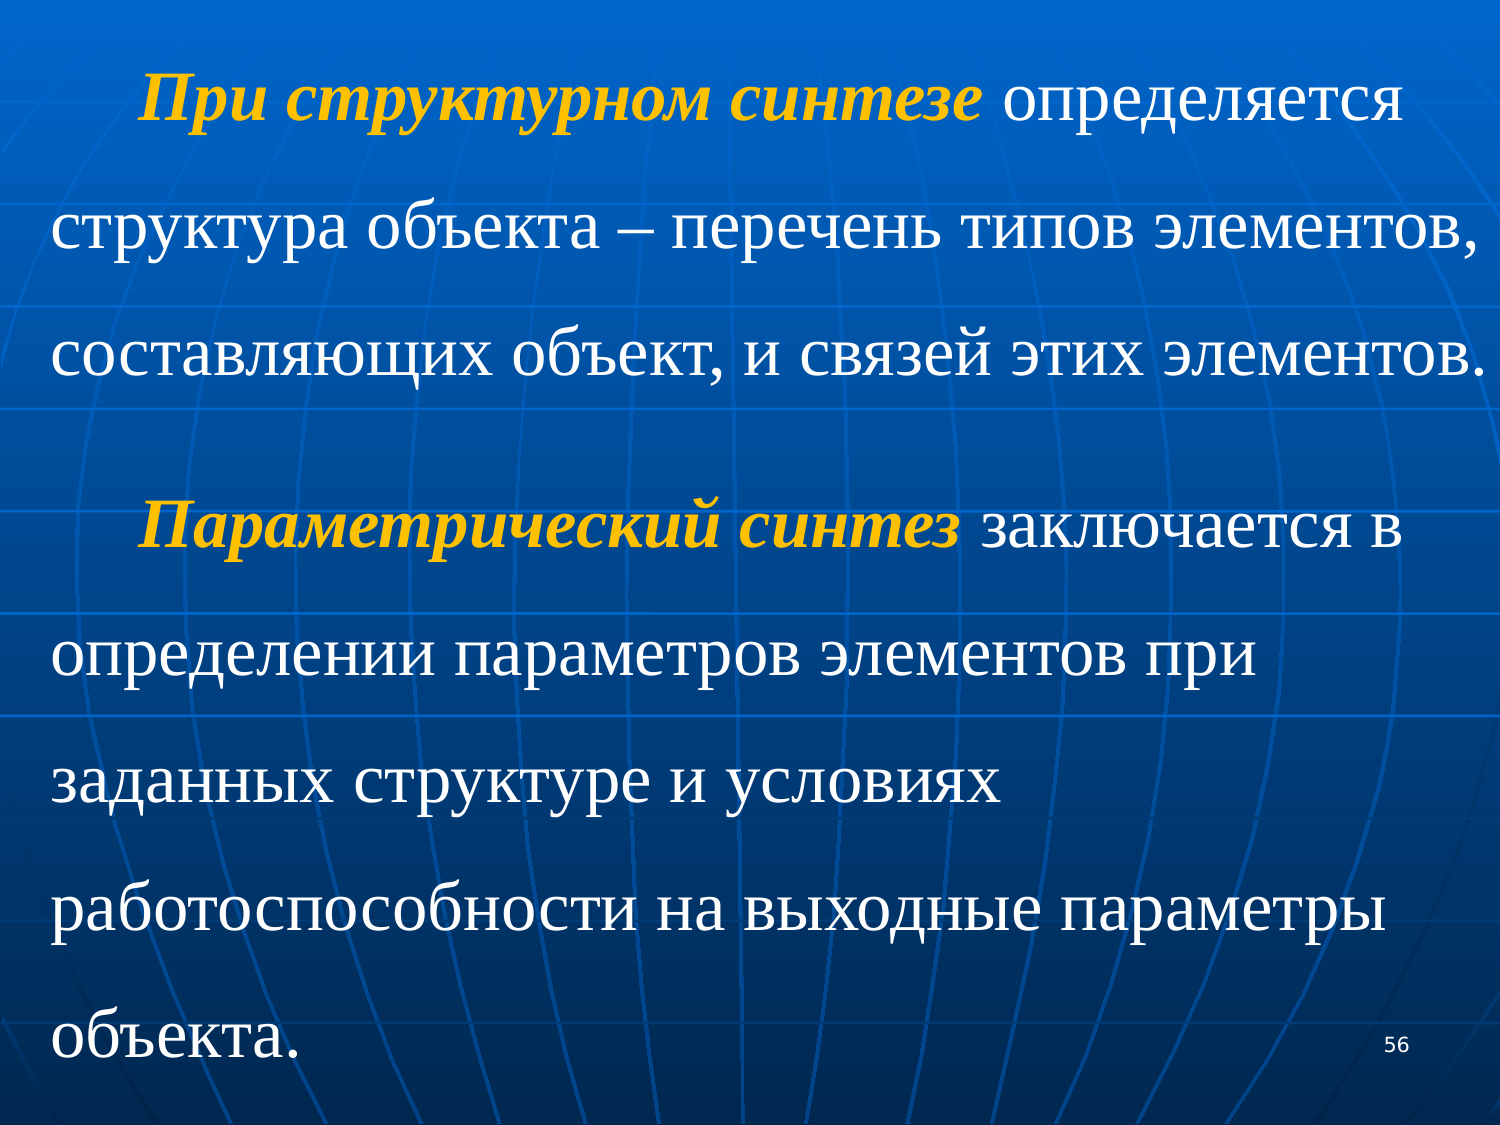

При структурном синтезе определяется структура объекта – перечень типов элементов, составляющих объект, и связей этих элементов.

Параметрический синтез заключается в определении параметров элементов при заданных структуре и условиях работоспособности на выходные параметры объекта.
56